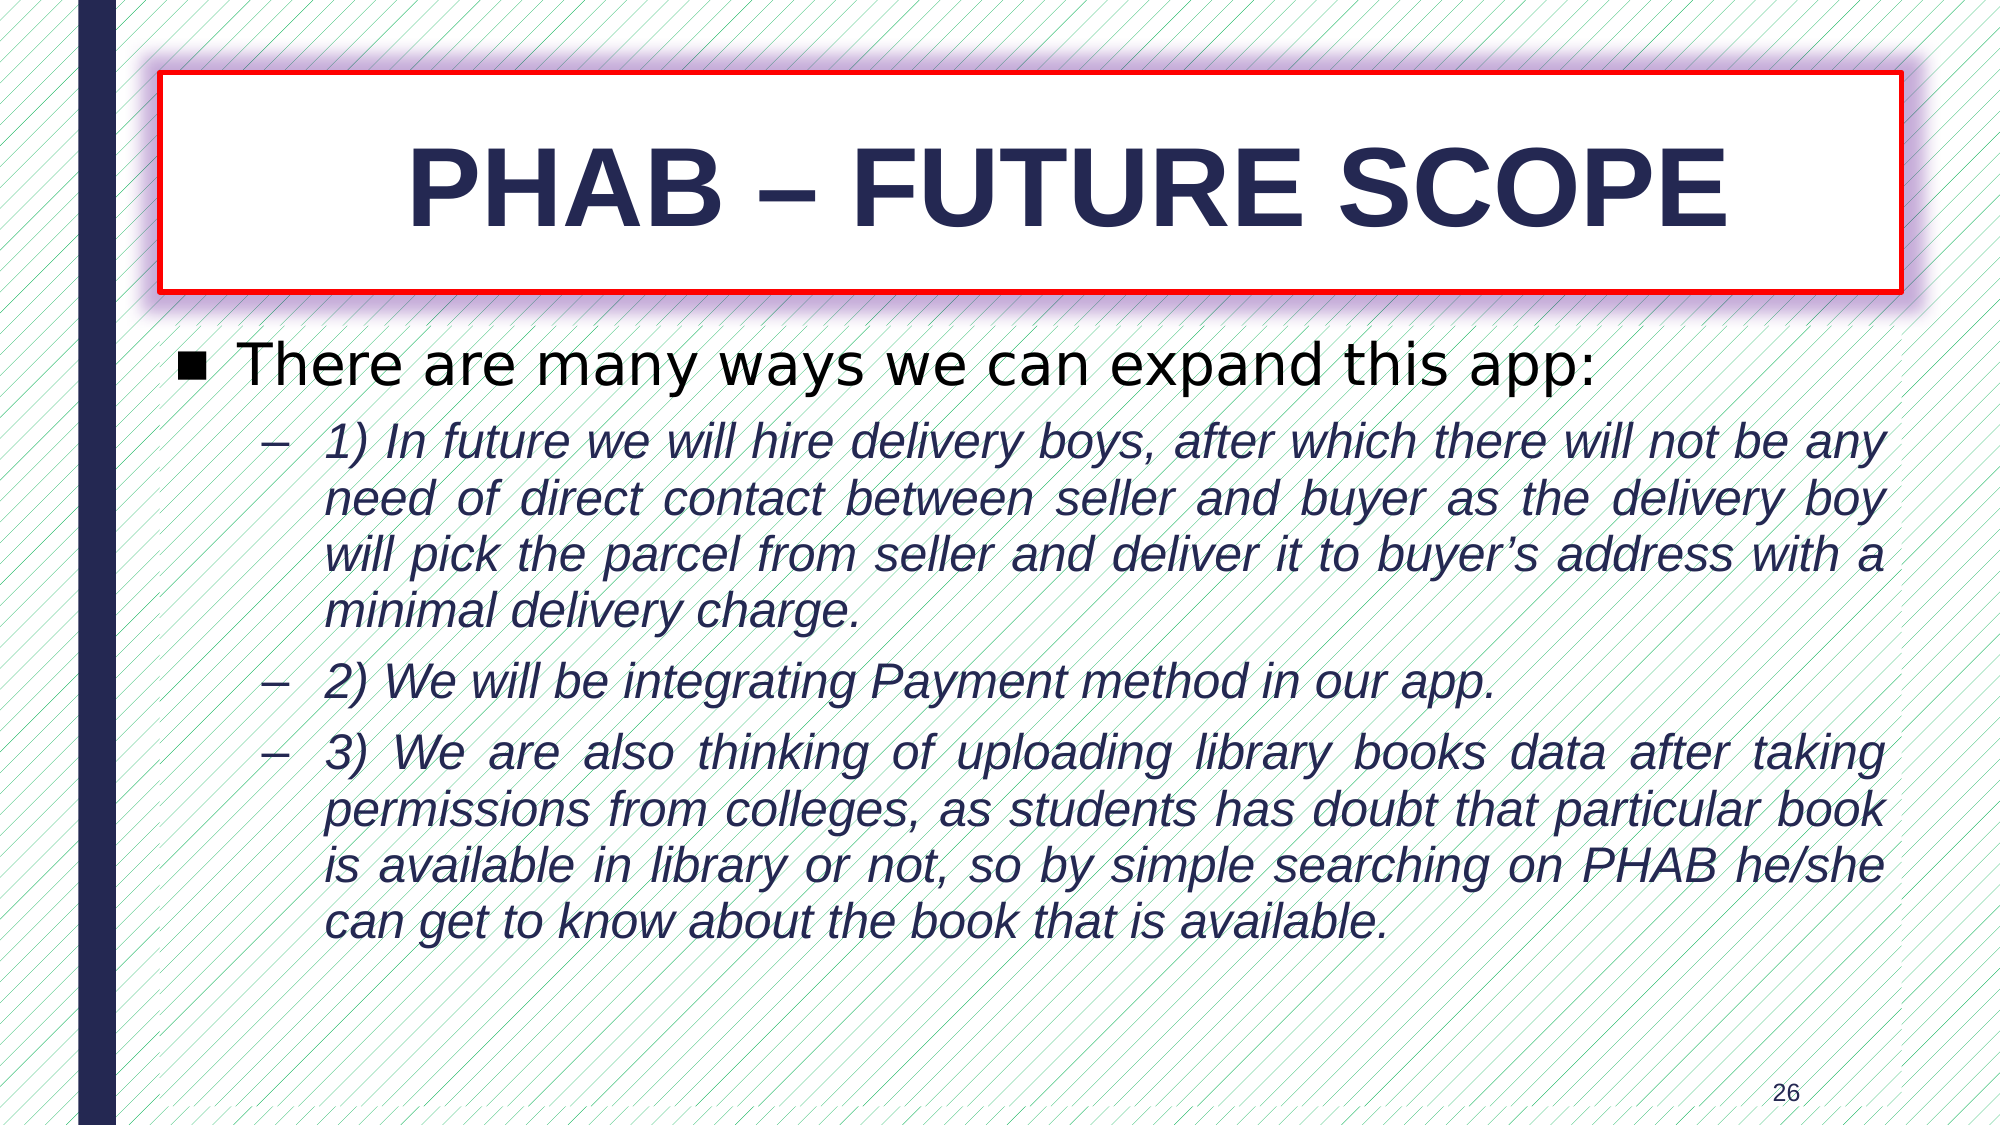

PHAB – FUTURE SCOPE
There are many ways we can expand this app:
1) In future we will hire delivery boys, after which there will not be any need of direct contact between seller and buyer as the delivery boy will pick the parcel from seller and deliver it to buyer’s address with a minimal delivery charge.
2) We will be integrating Payment method in our app.
3) We are also thinking of uploading library books data after taking permissions from colleges, as students has doubt that particular book is available in library or not, so by simple searching on PHAB he/she can get to know about the book that is available.
26